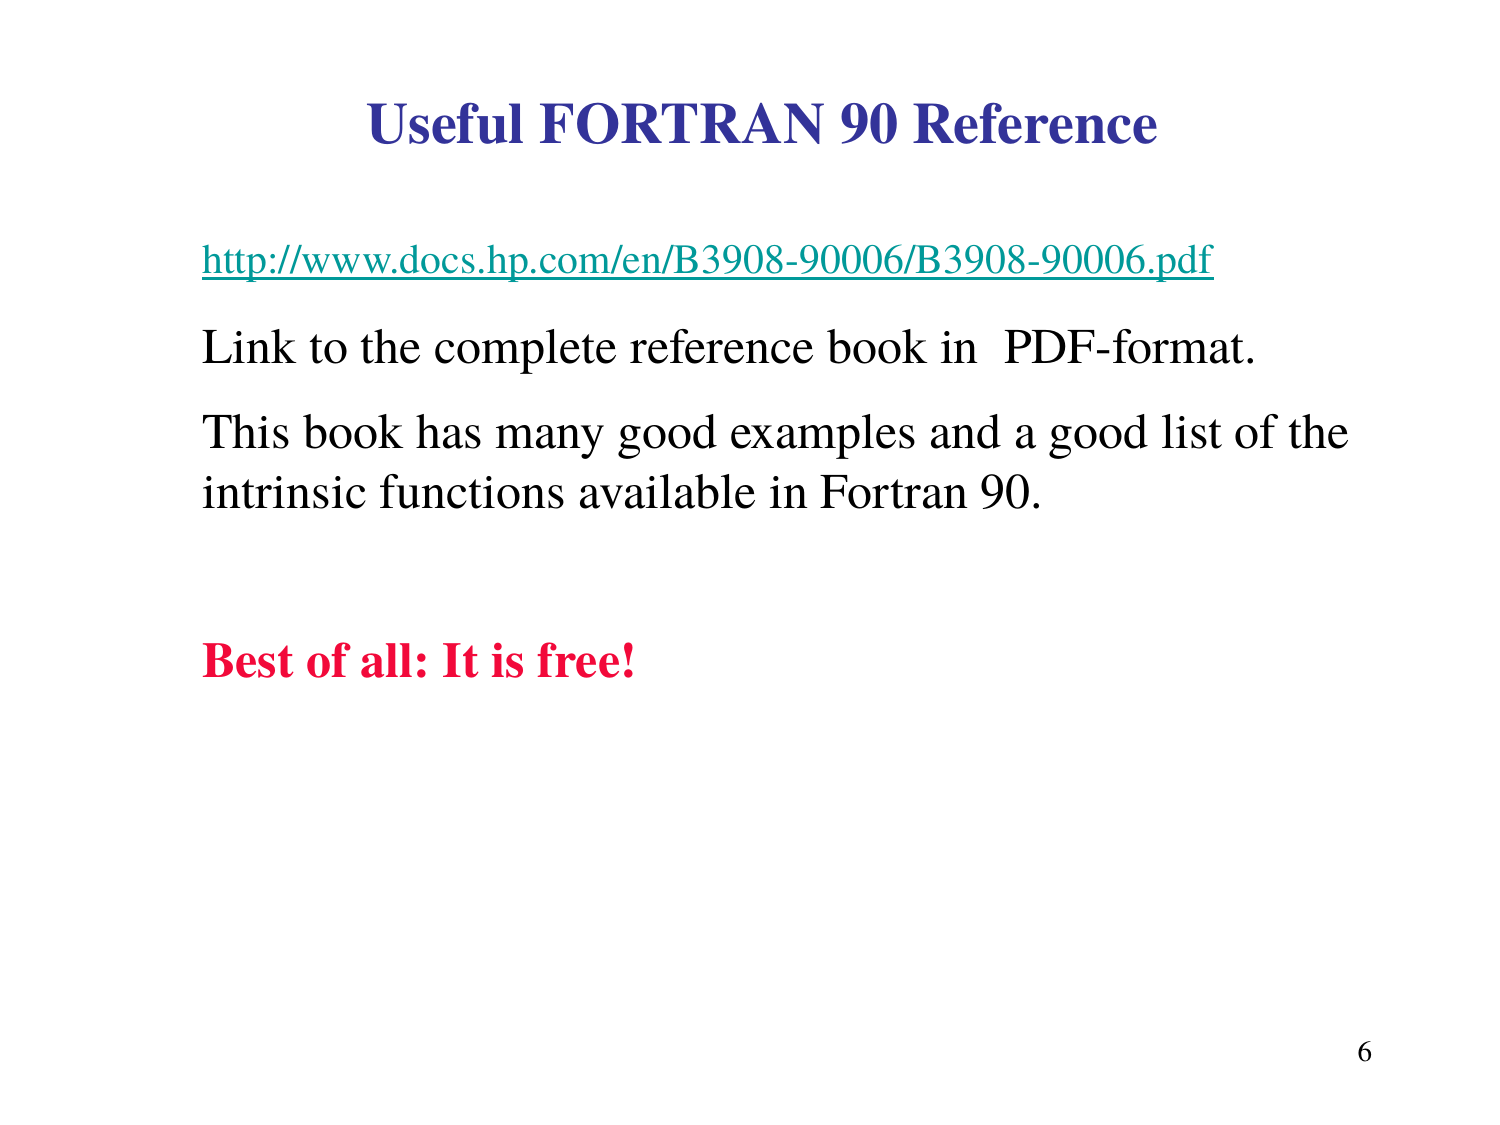

Useful FORTRAN 90 Reference
http://www.docs.hp.com/en/B3908-90006/B3908-90006.pdf
Link to the complete reference book in  PDF-format.
This book has many good examples and a good list of the intrinsic functions available in Fortran 90.

Best of all: It is free!

6